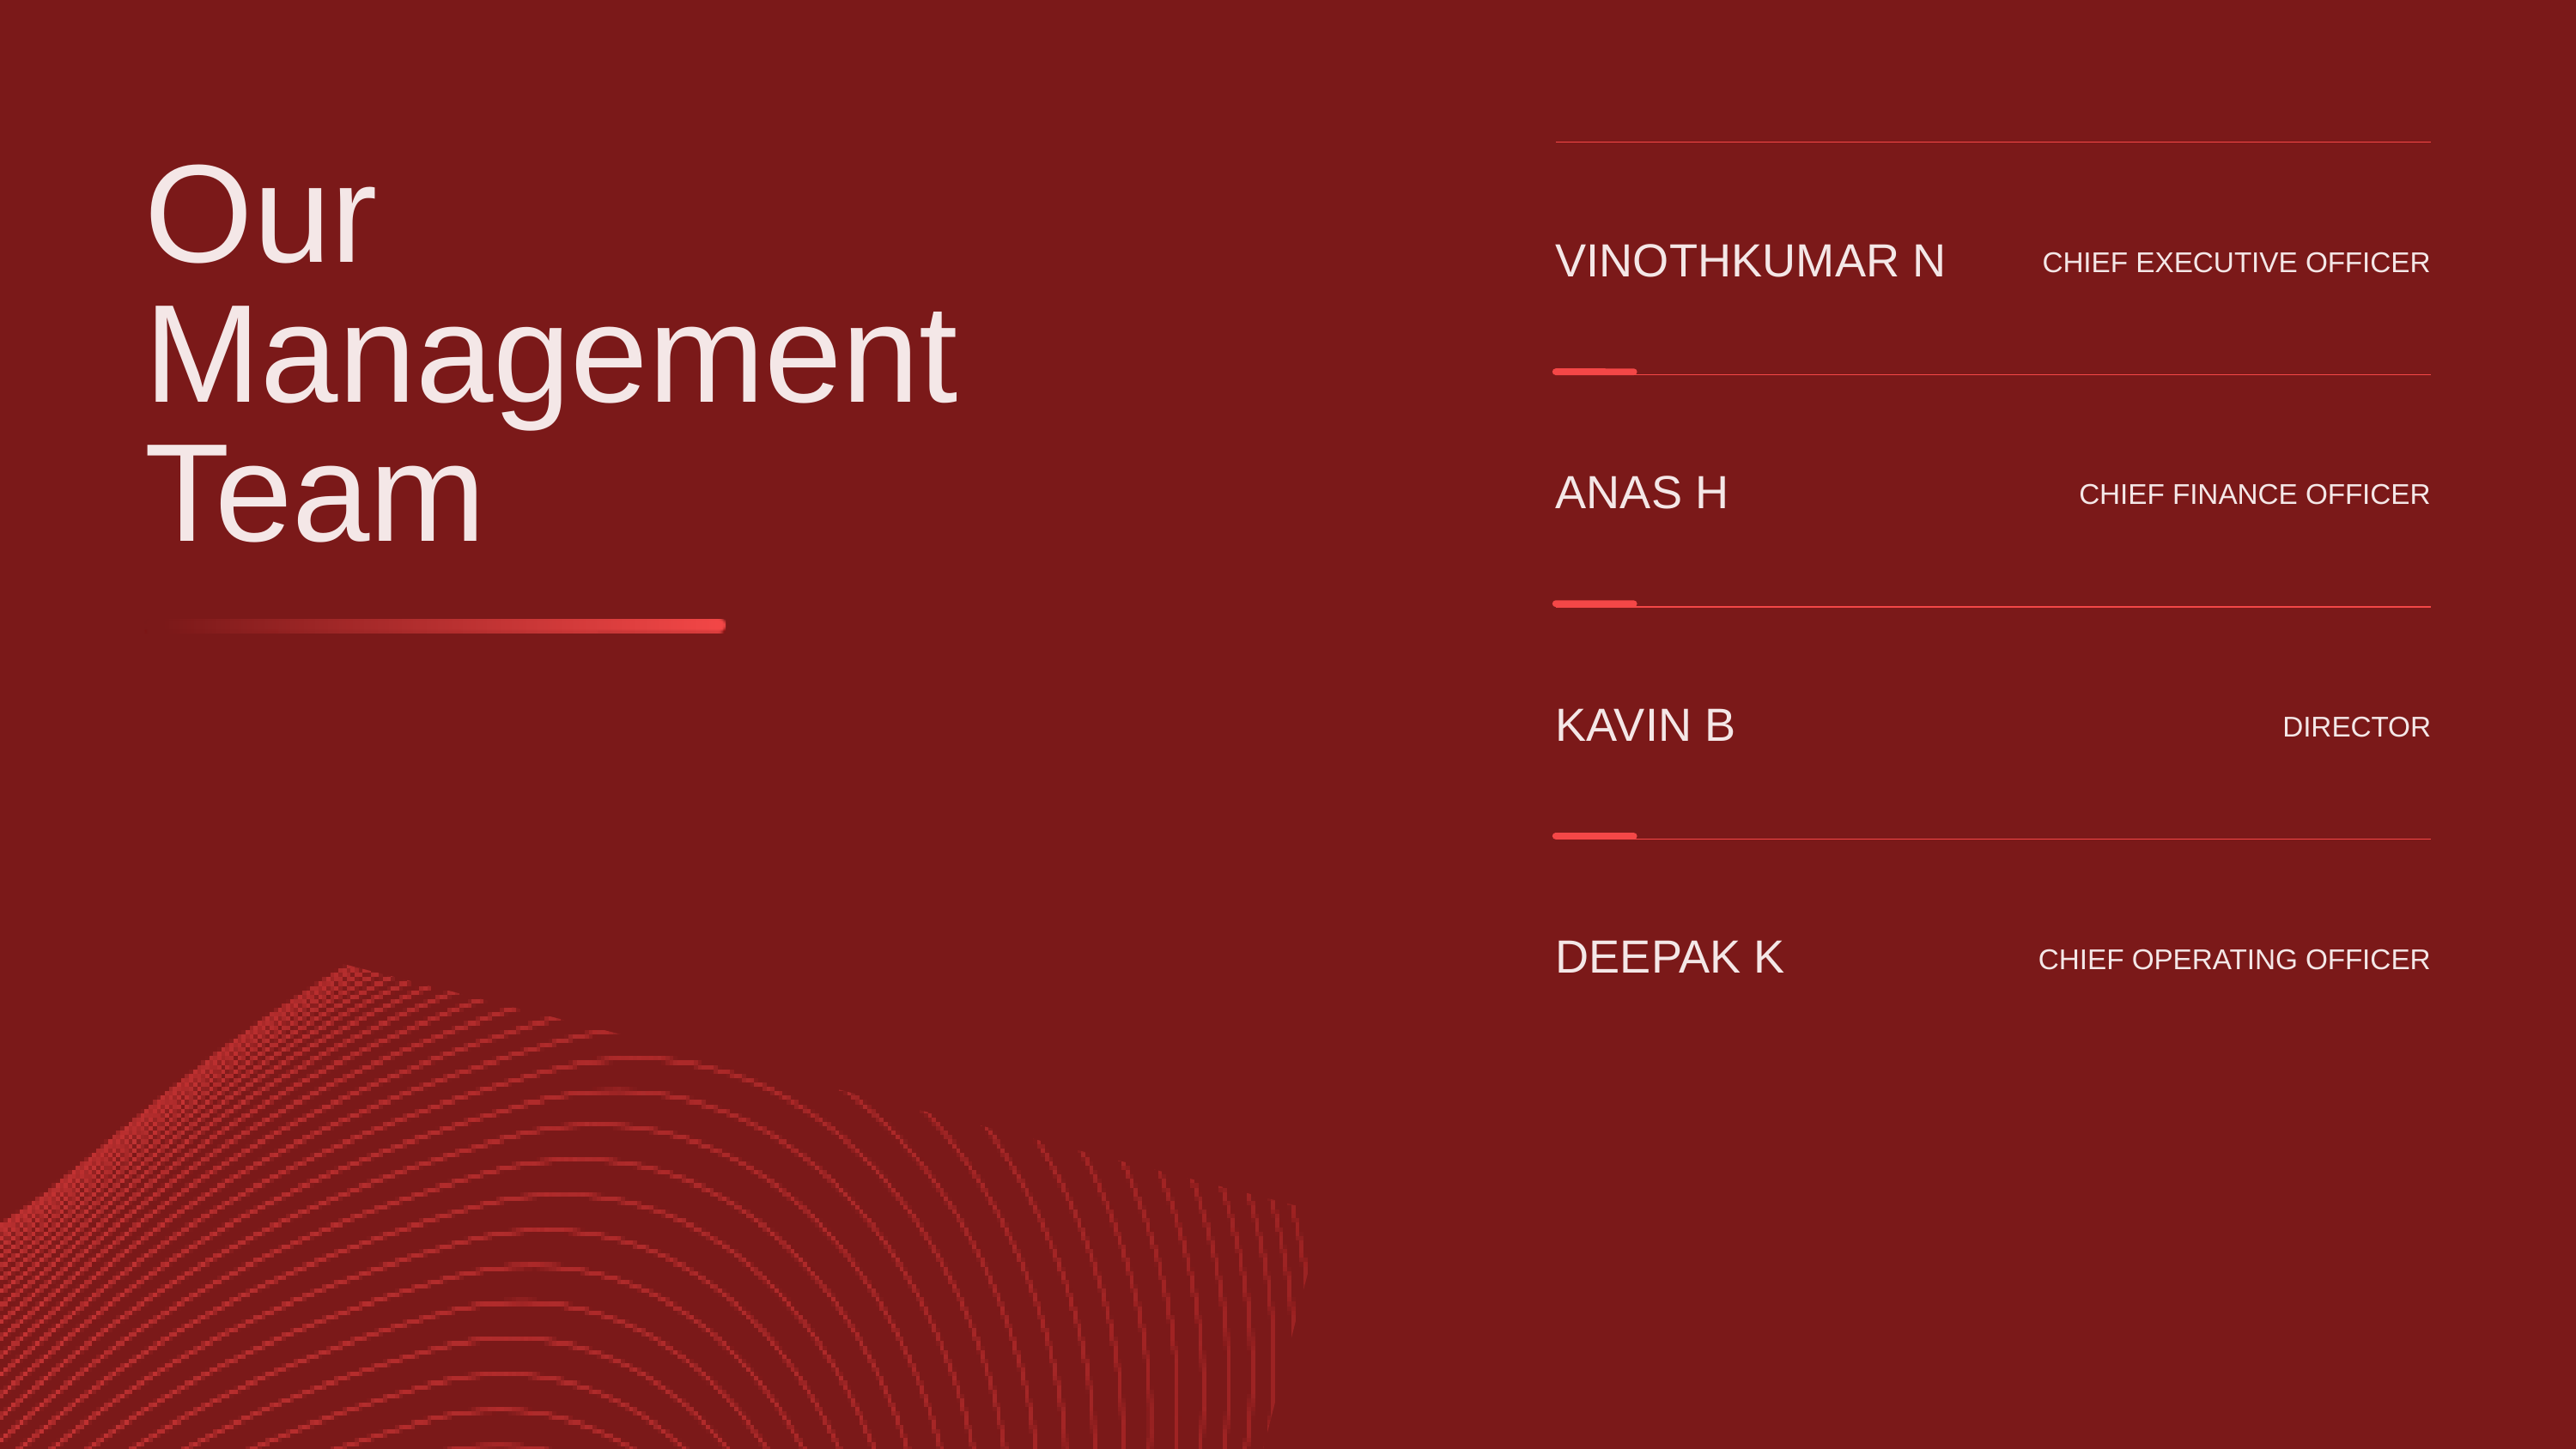

| VINOTHKUMAR N | CHIEF EXECUTIVE OFFICER |
| --- | --- |
| ANAS H | CHIEF FINANCE OFFICER |
| KAVIN B | DIRECTOR |
| DEEPAK K | CHIEF OPERATING OFFICER |
Our Management Team